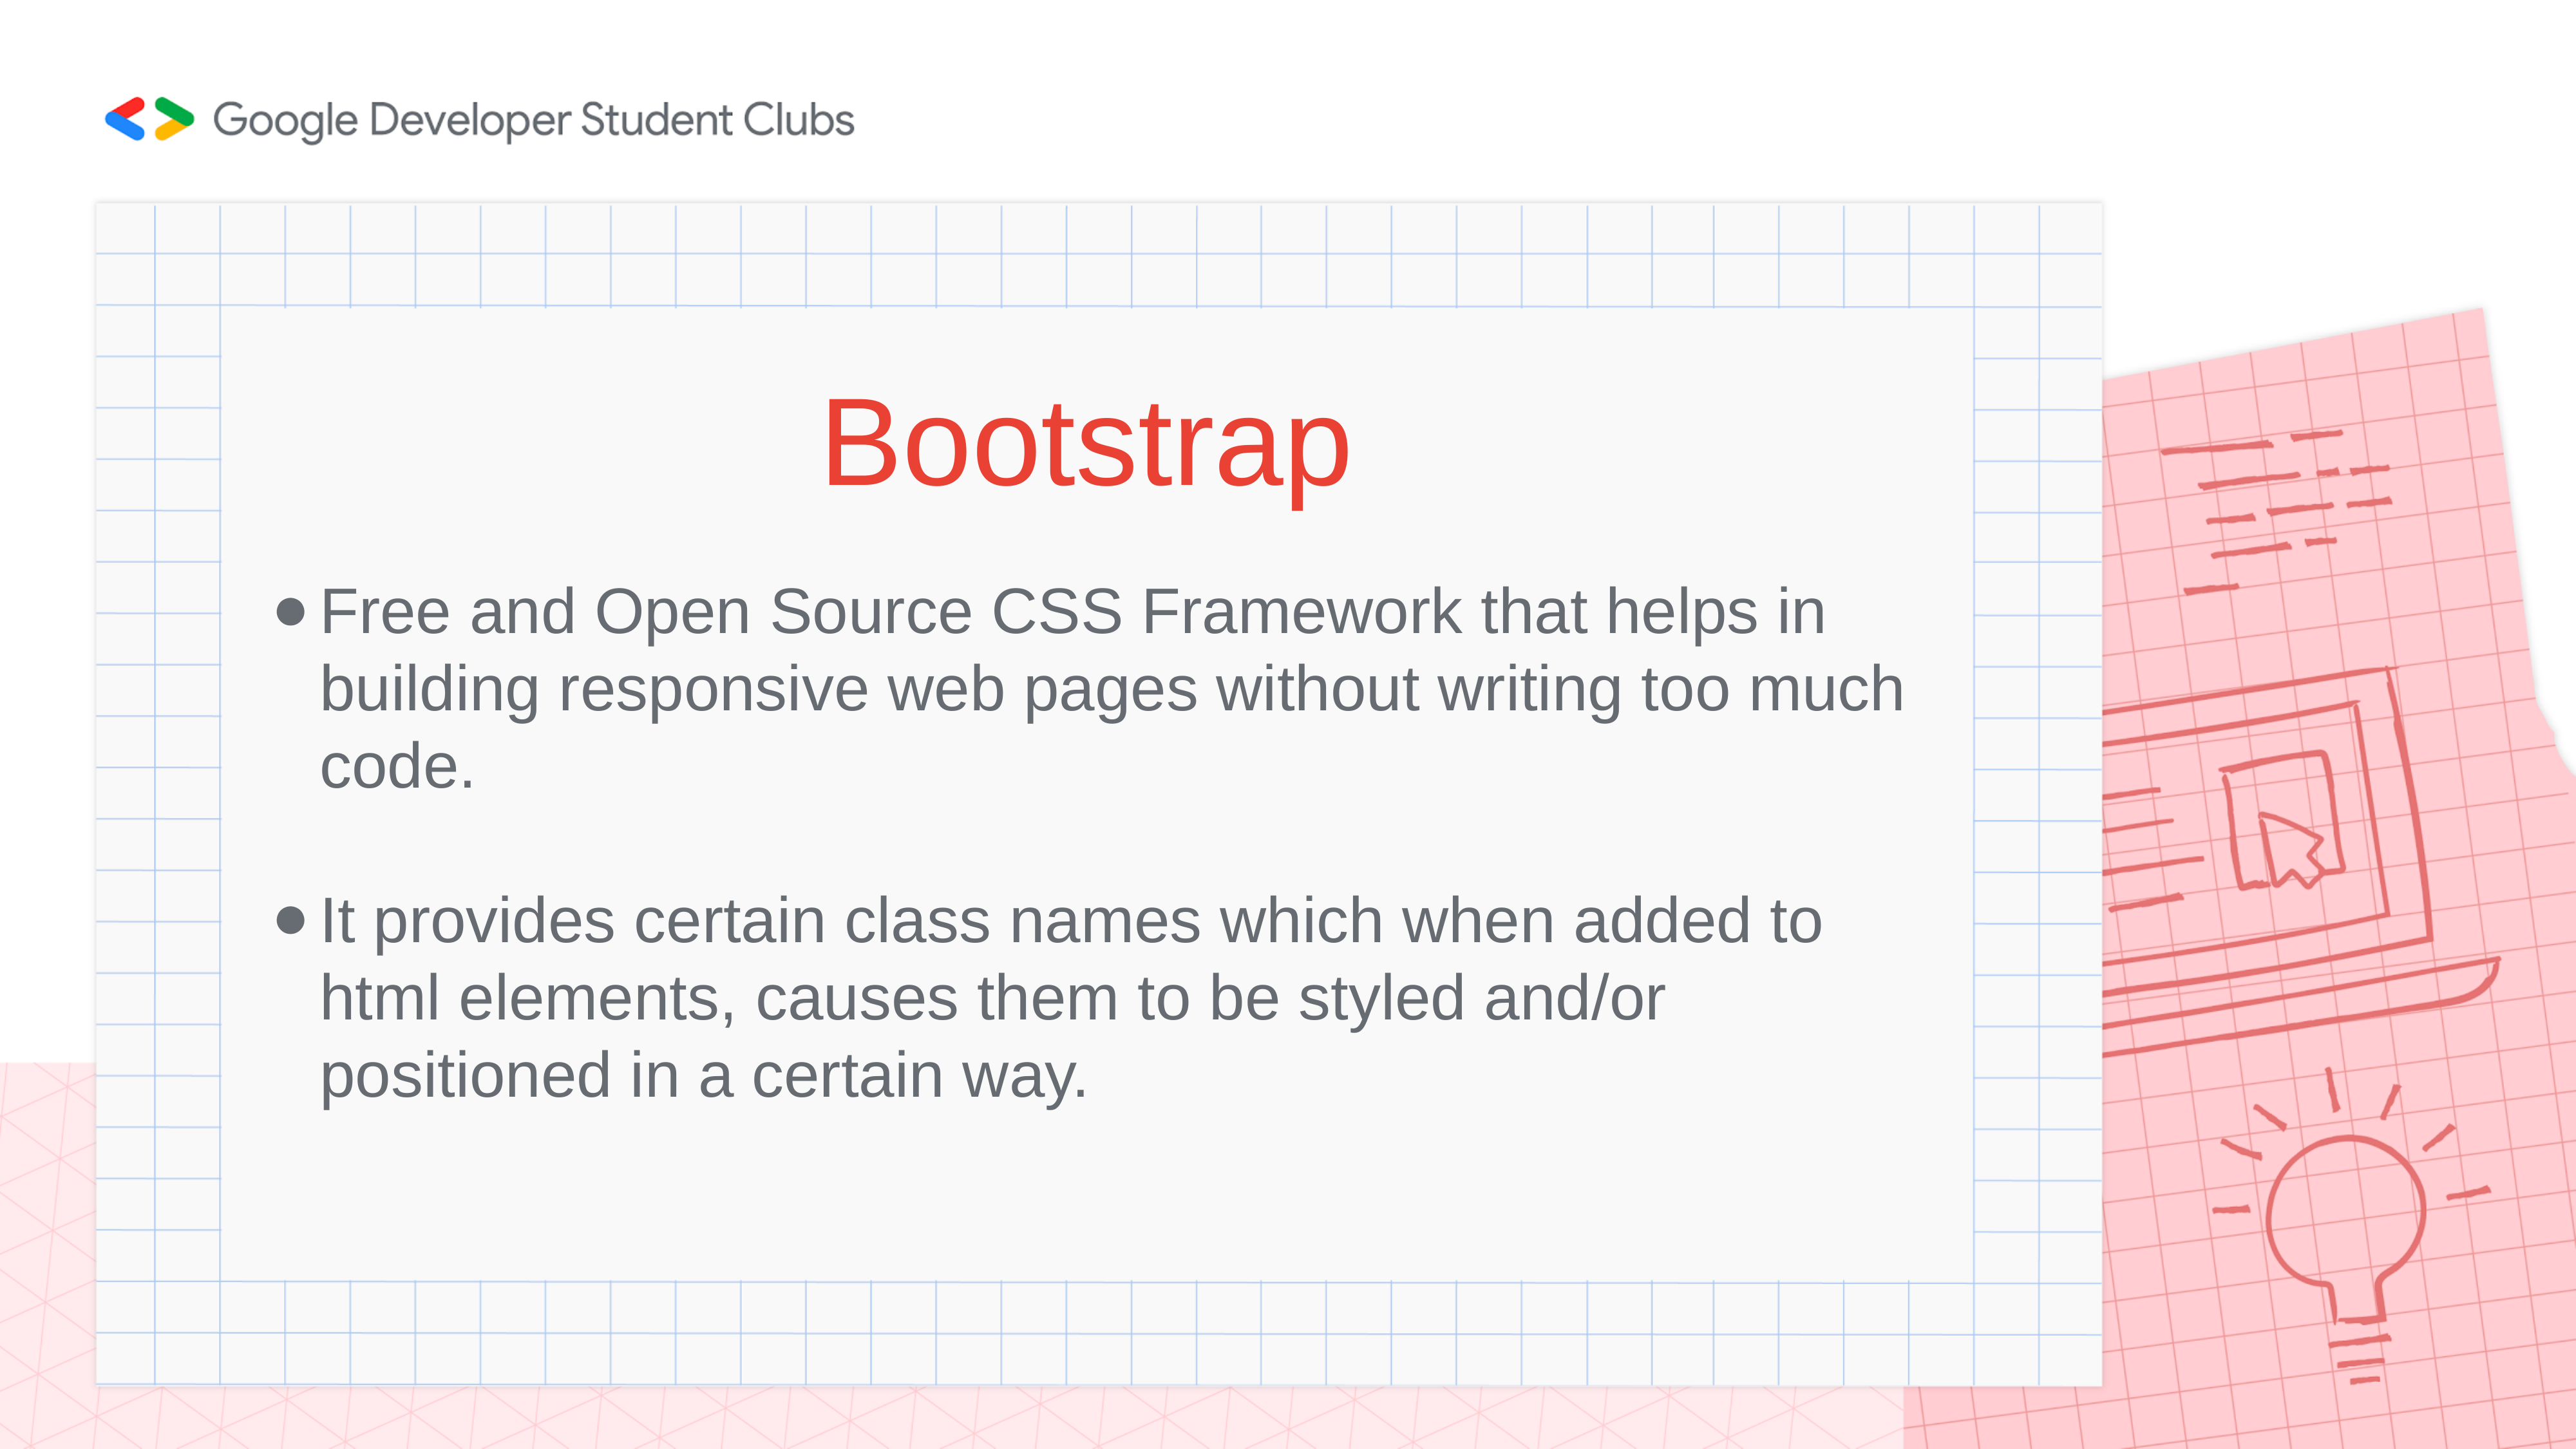

# Bootstrap
Free and Open Source CSS Framework that helps in building responsive web pages without writing too much code.

It provides certain class names which when added to html elements, causes them to be styled and/or positioned in a certain way.